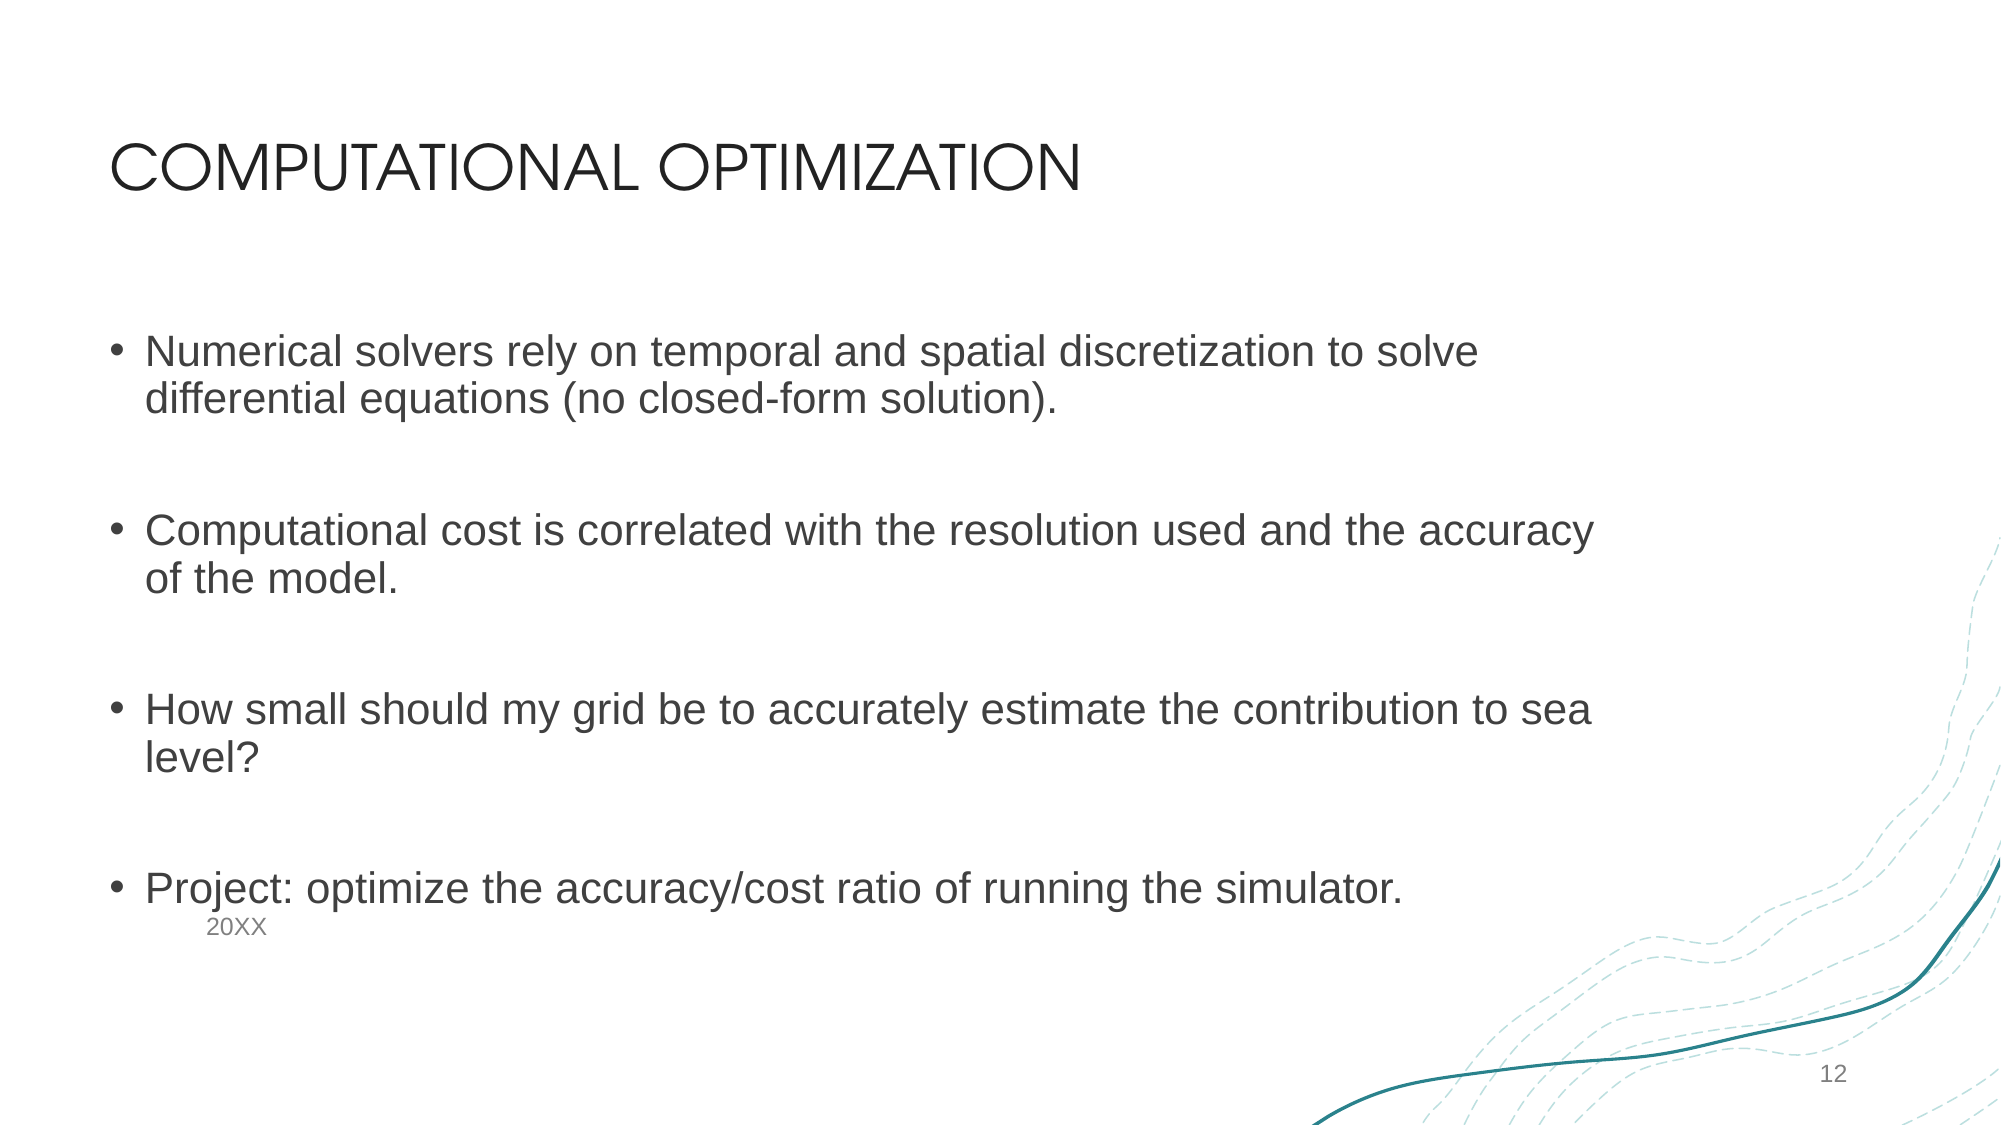

# Computational optimization

Numerical solvers rely on temporal and spatial discretization to solve differential equations (no closed-form solution).

Computational cost is correlated with the resolution used and the accuracy of the model.

How small should my grid be to accurately estimate the contribution to sea level?

Project: optimize the accuracy/cost ratio of running the simulator.

20XX
12